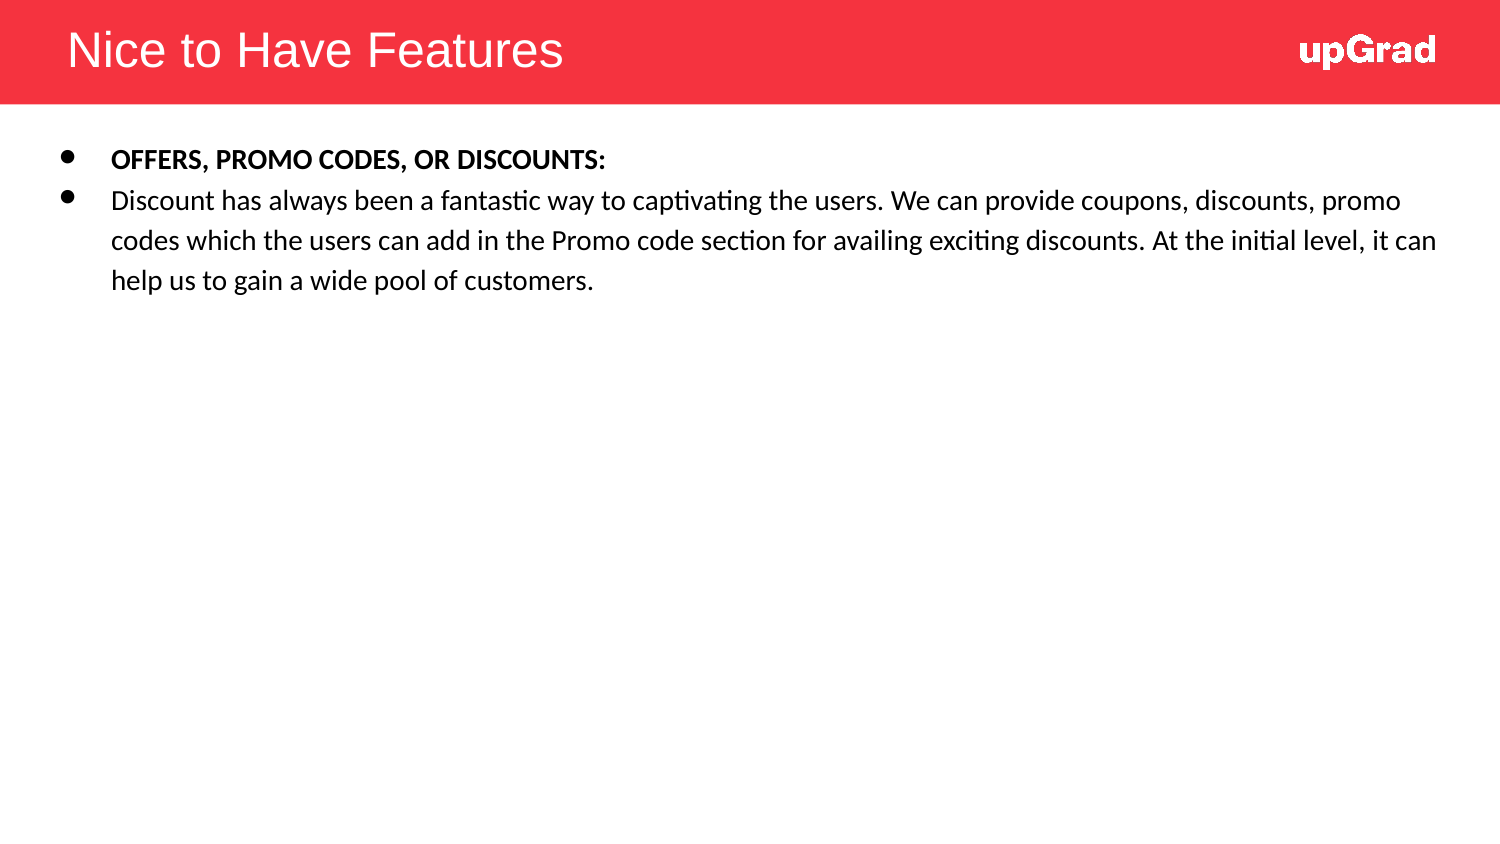

# Nice to Have Features
OFFERS, PROMO CODES, OR DISCOUNTS:
Discount has always been a fantastic way to captivating the users. We can provide coupons, discounts, promo codes which the users can add in the Promo code section for availing exciting discounts. At the initial level, it can help us to gain a wide pool of customers.